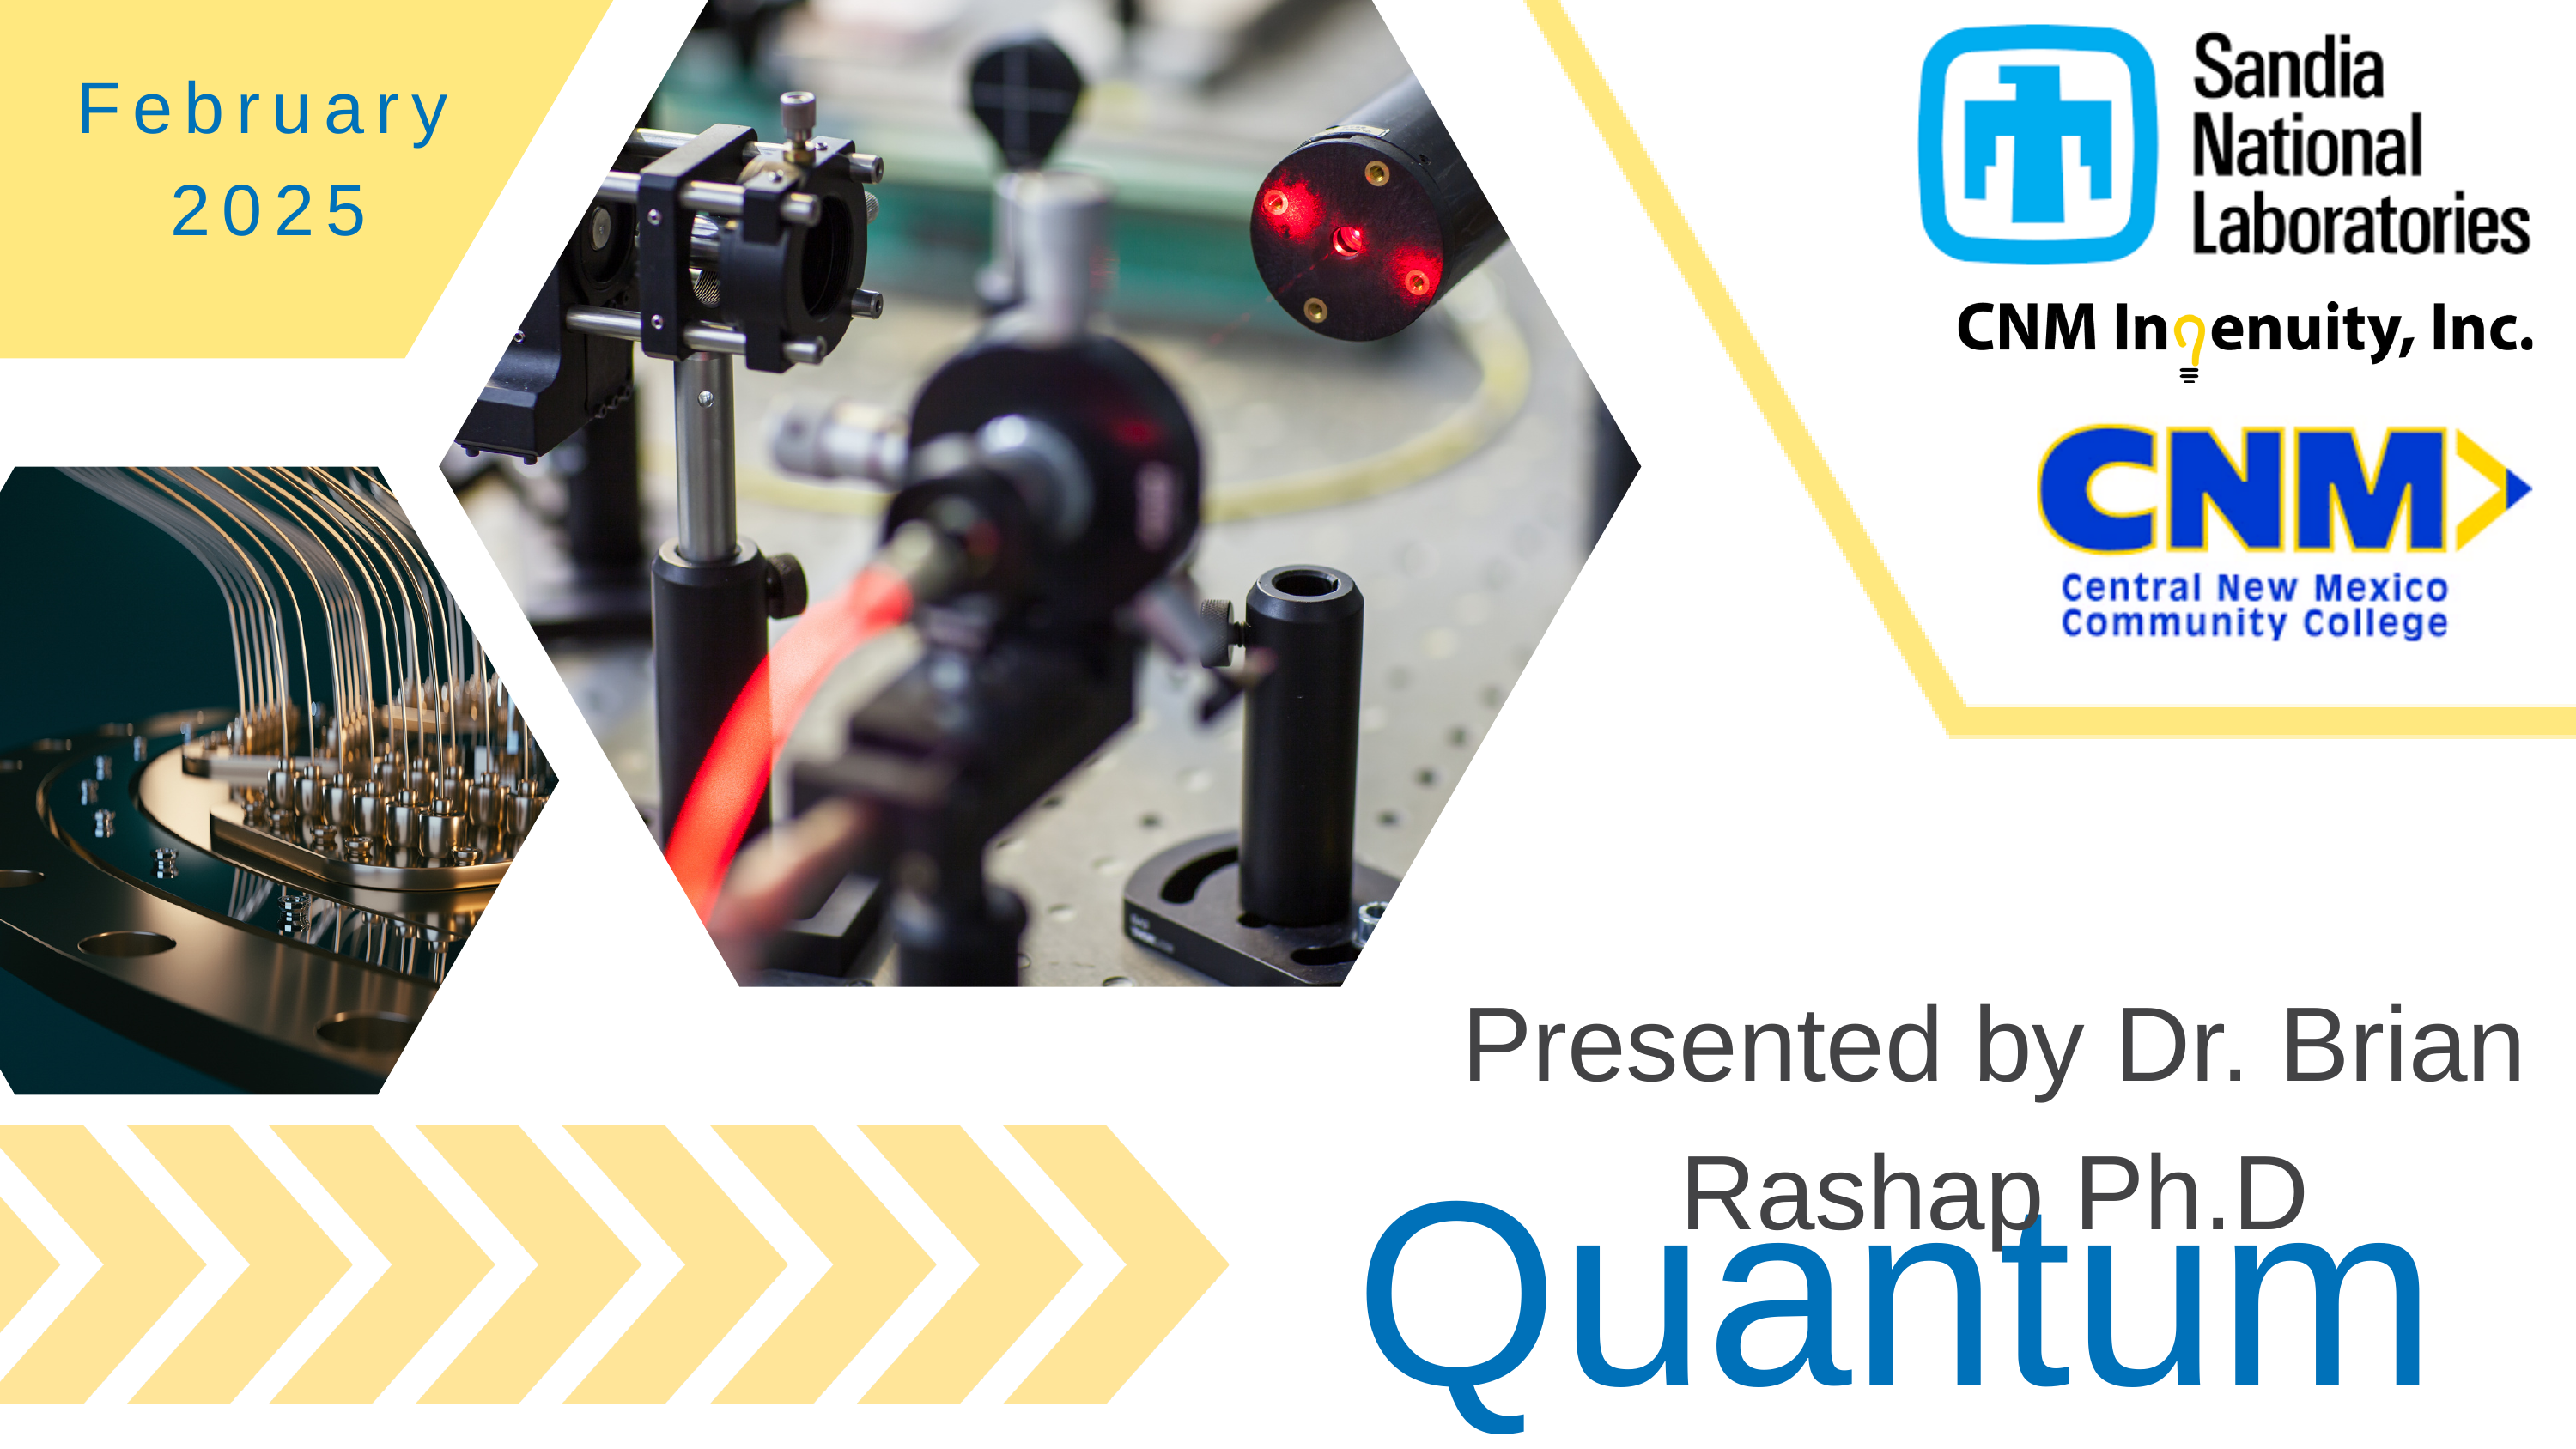

February 2025

Presented by Dr. Brian Rashap Ph.D
Quantum At CNM